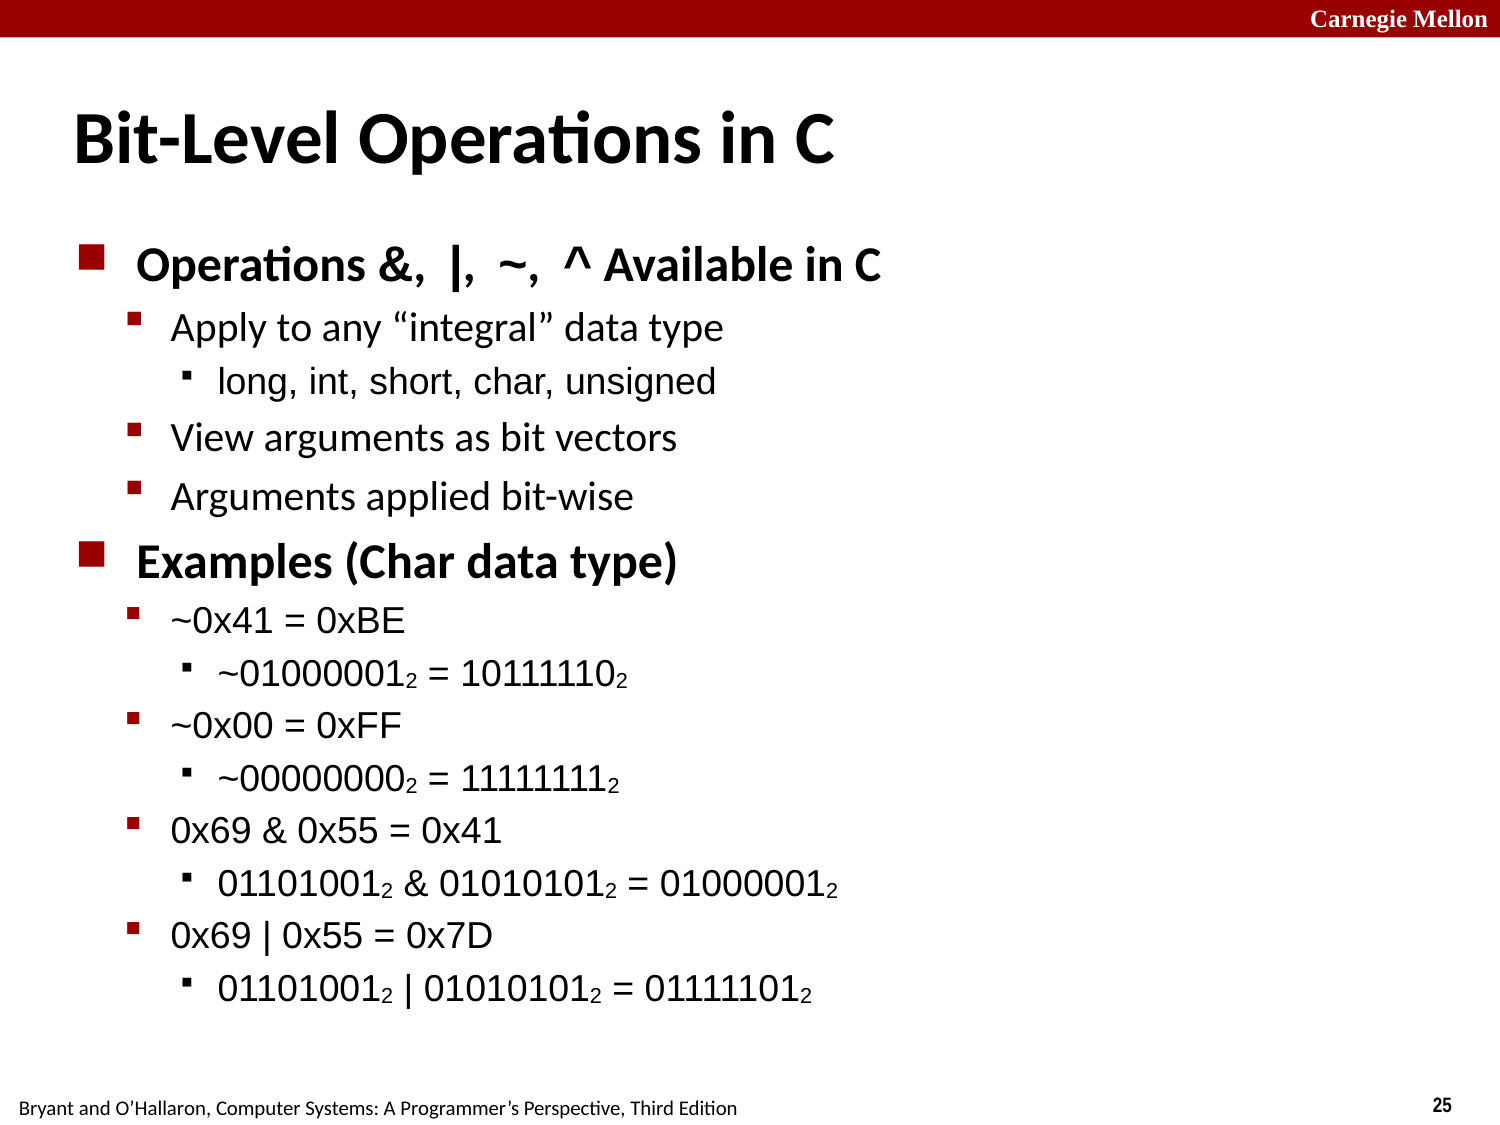

# Bit-Level Operations in C
Operations &,  |,  ~,  ^ Available in C
Apply to any “integral” data type
long, int, short, char, unsigned
View arguments as bit vectors
Arguments applied bit-wise
Examples (Char data type)
~0x41 = 0xBE
~010000012 = 101111102
~0x00 = 0xFF
~000000002 = 111111112
0x69 & 0x55 = 0x41
011010012 & 010101012 = 010000012
0x69 | 0x55 = 0x7D
011010012 | 010101012 = 011111012